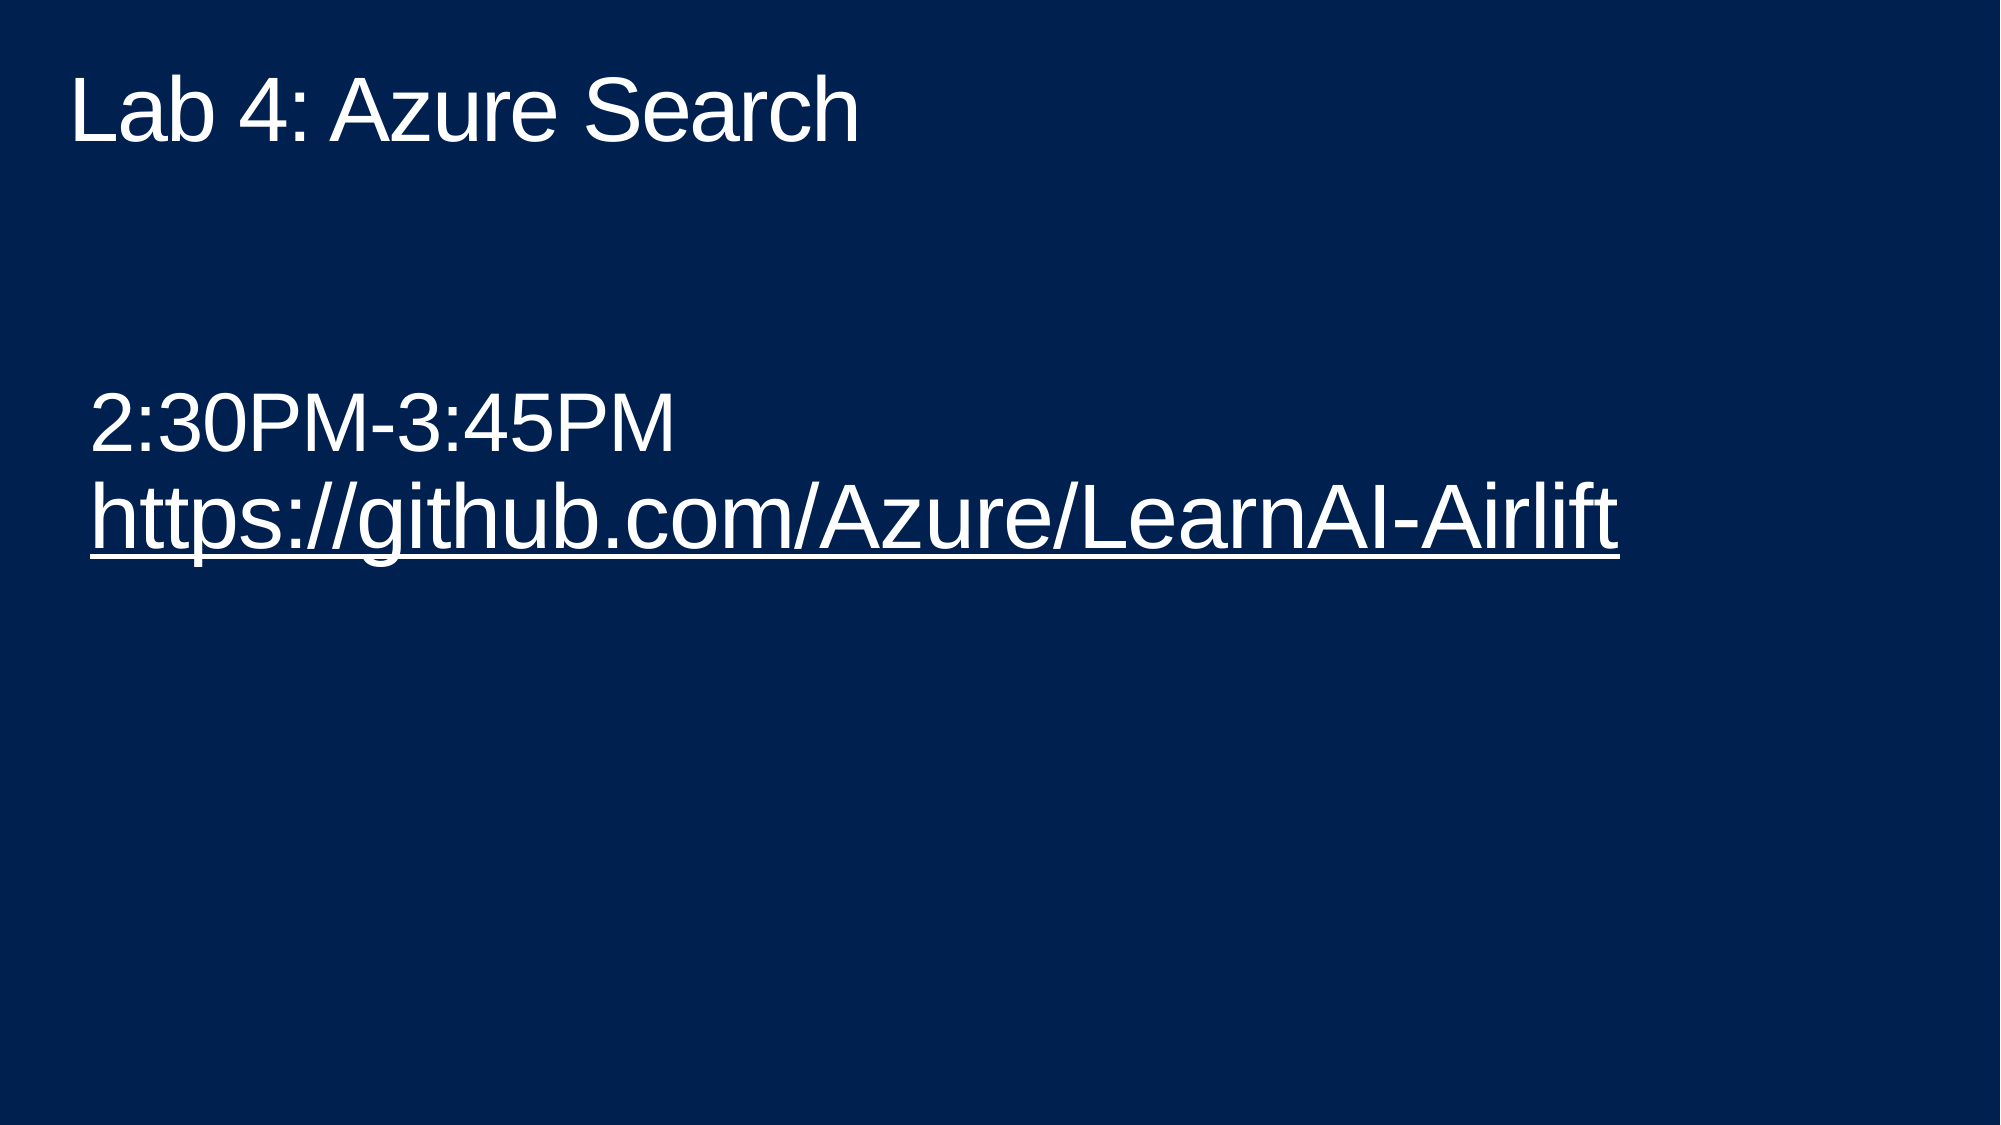

Lab 4: Azure Search

# 2:30PM-3:45PM https://github.com/Azure/LearnAI-Airlift